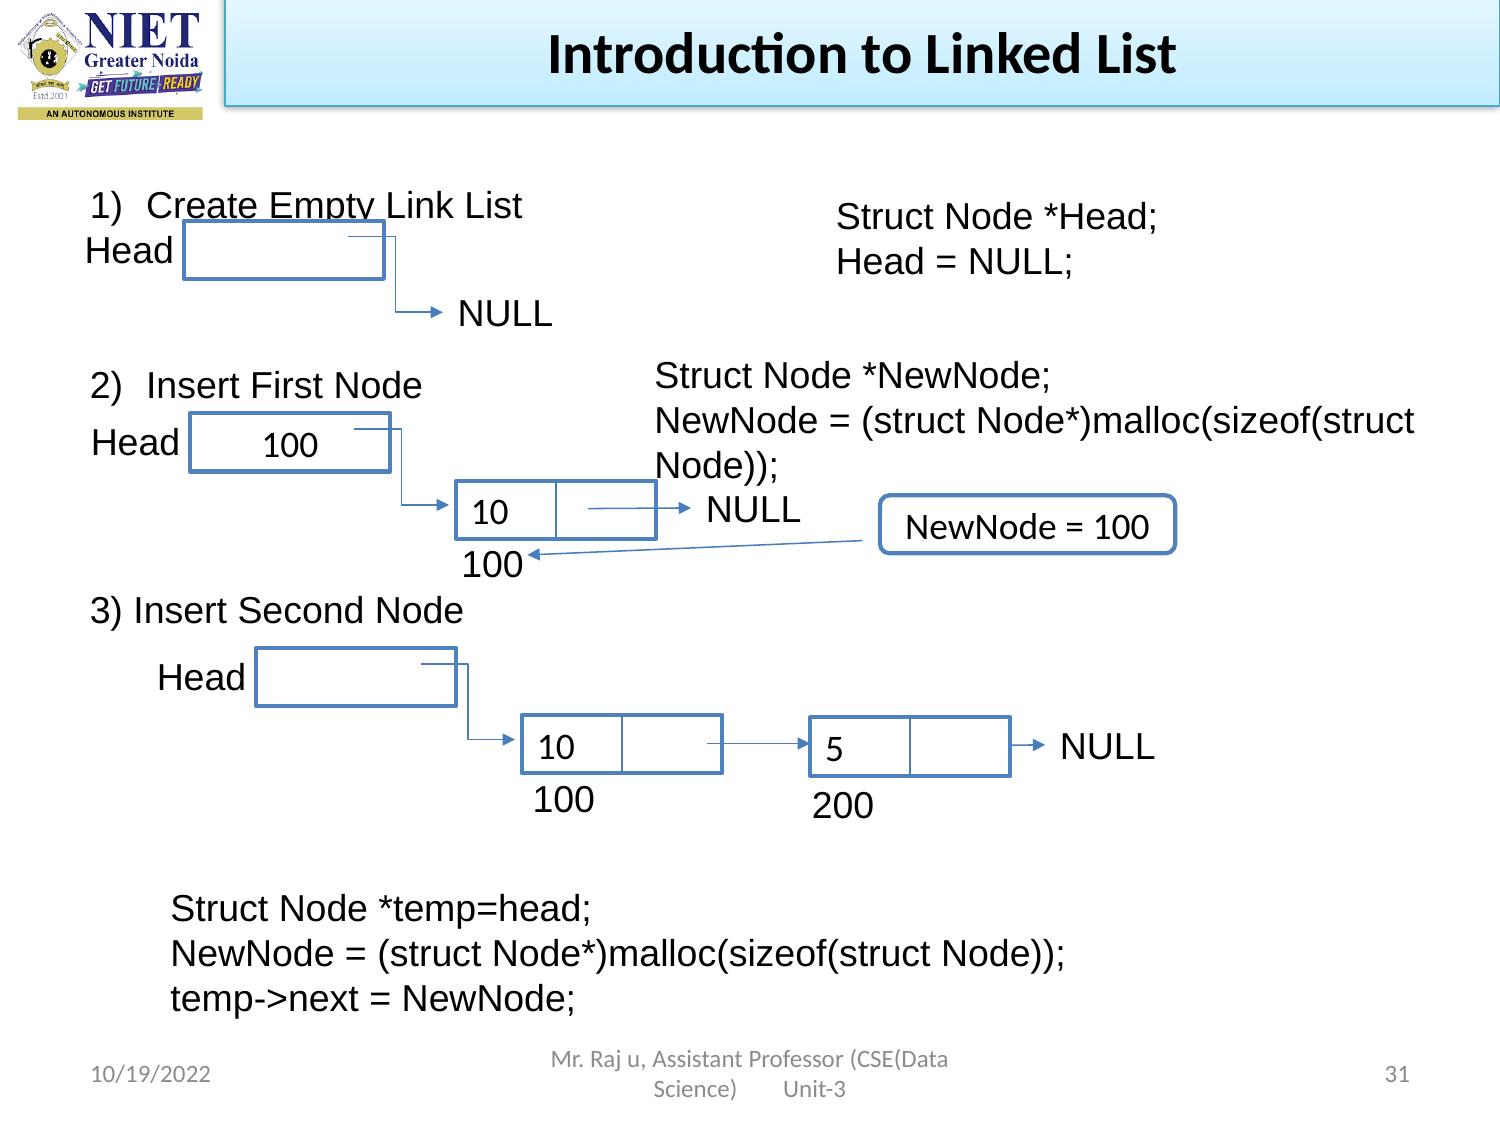

Introduction to Linked List
Create Empty Link List

Insert First Node

3) Insert Second Node

Struct Node *Head;
Head = NULL;
Head

NULL
Struct Node *NewNode;
NewNode = (struct Node*)malloc(sizeof(struct Node));
Head
100
NULL
10
NewNode = 100
100
Head

10
NULL
5
100
200
Struct Node *temp=head;
NewNode = (struct Node*)malloc(sizeof(struct Node));
temp->next = NewNode;
10/19/2022
Mr. Raj u, Assistant Professor (CSE(Data Science)        Unit-3
31